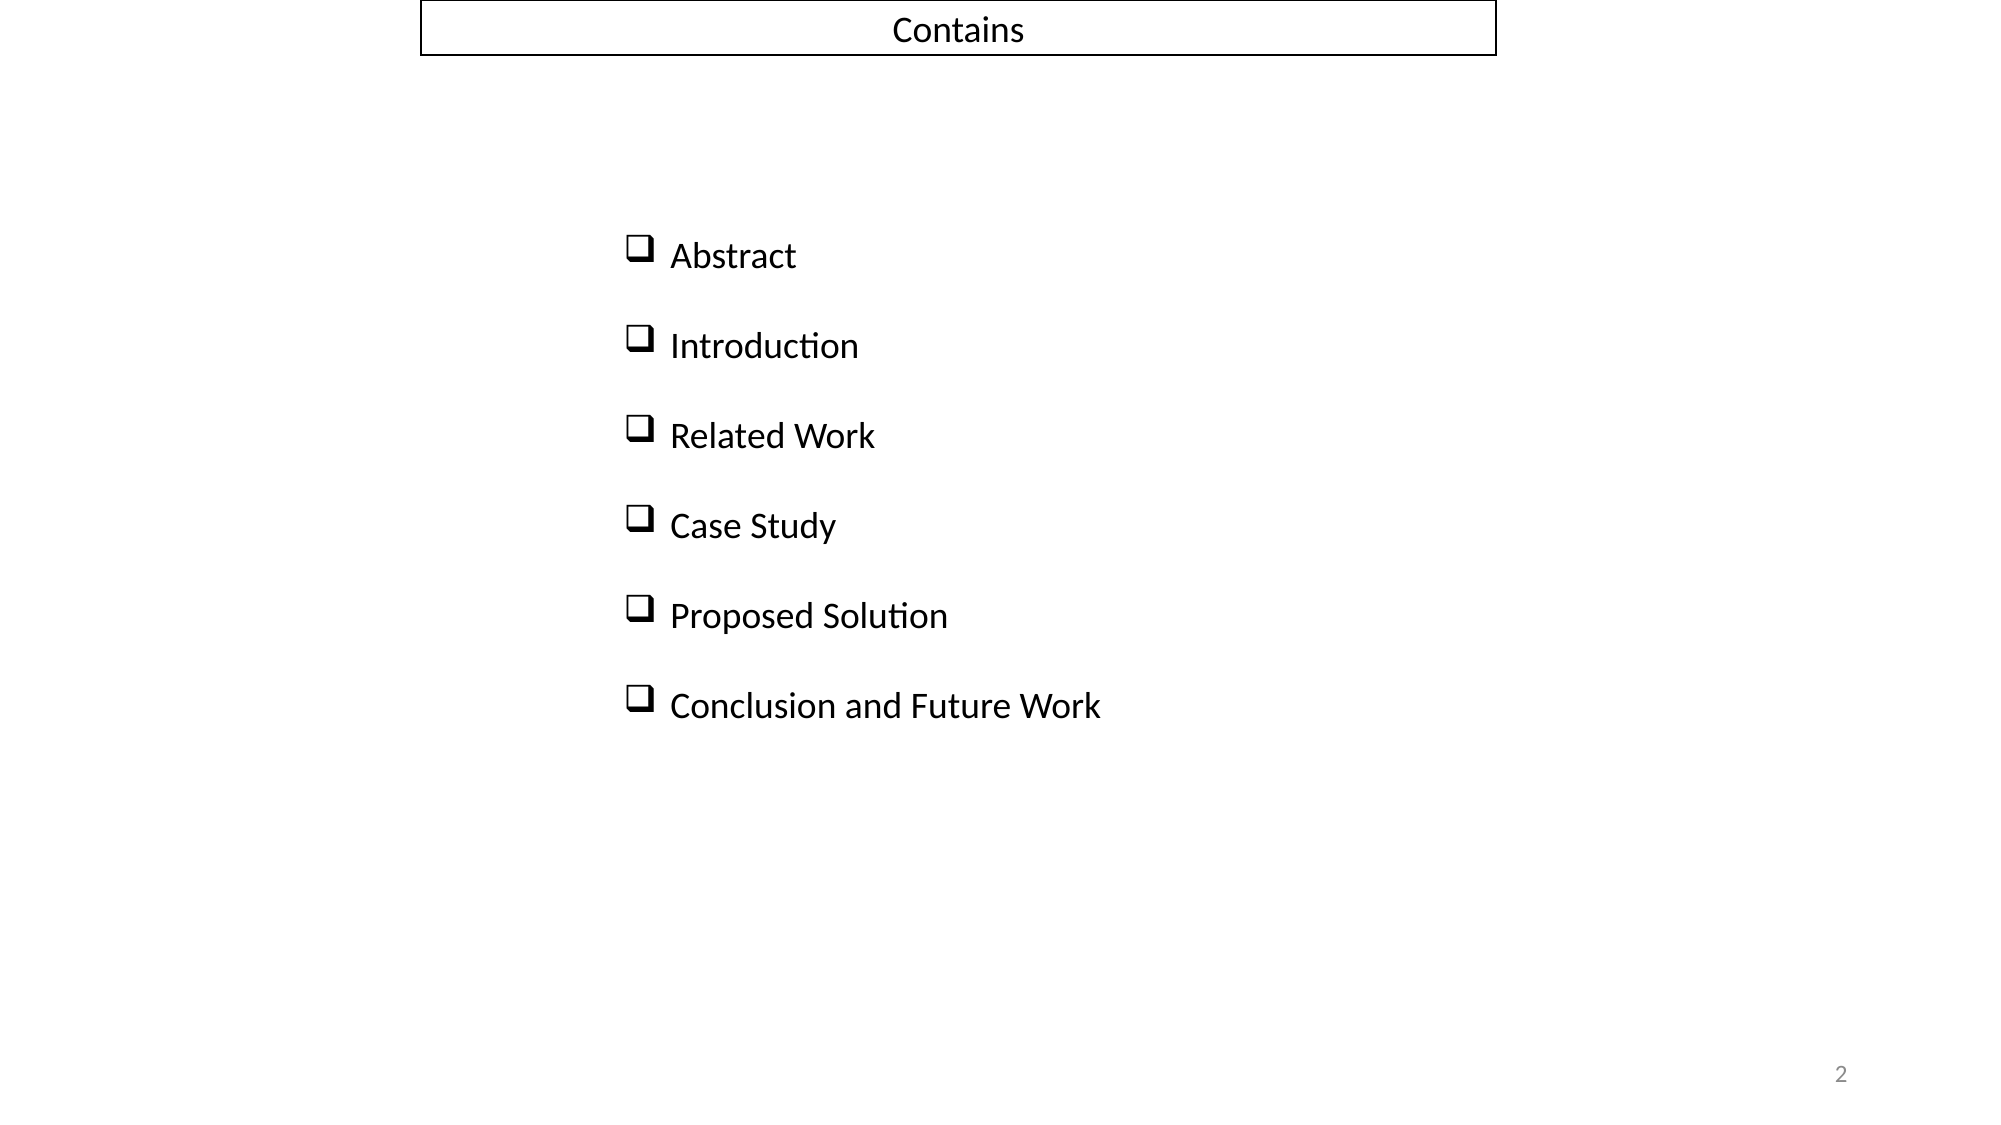

Contains
Abstract

Introduction

Related Work

Case Study

Proposed Solution

Conclusion and Future Work
2